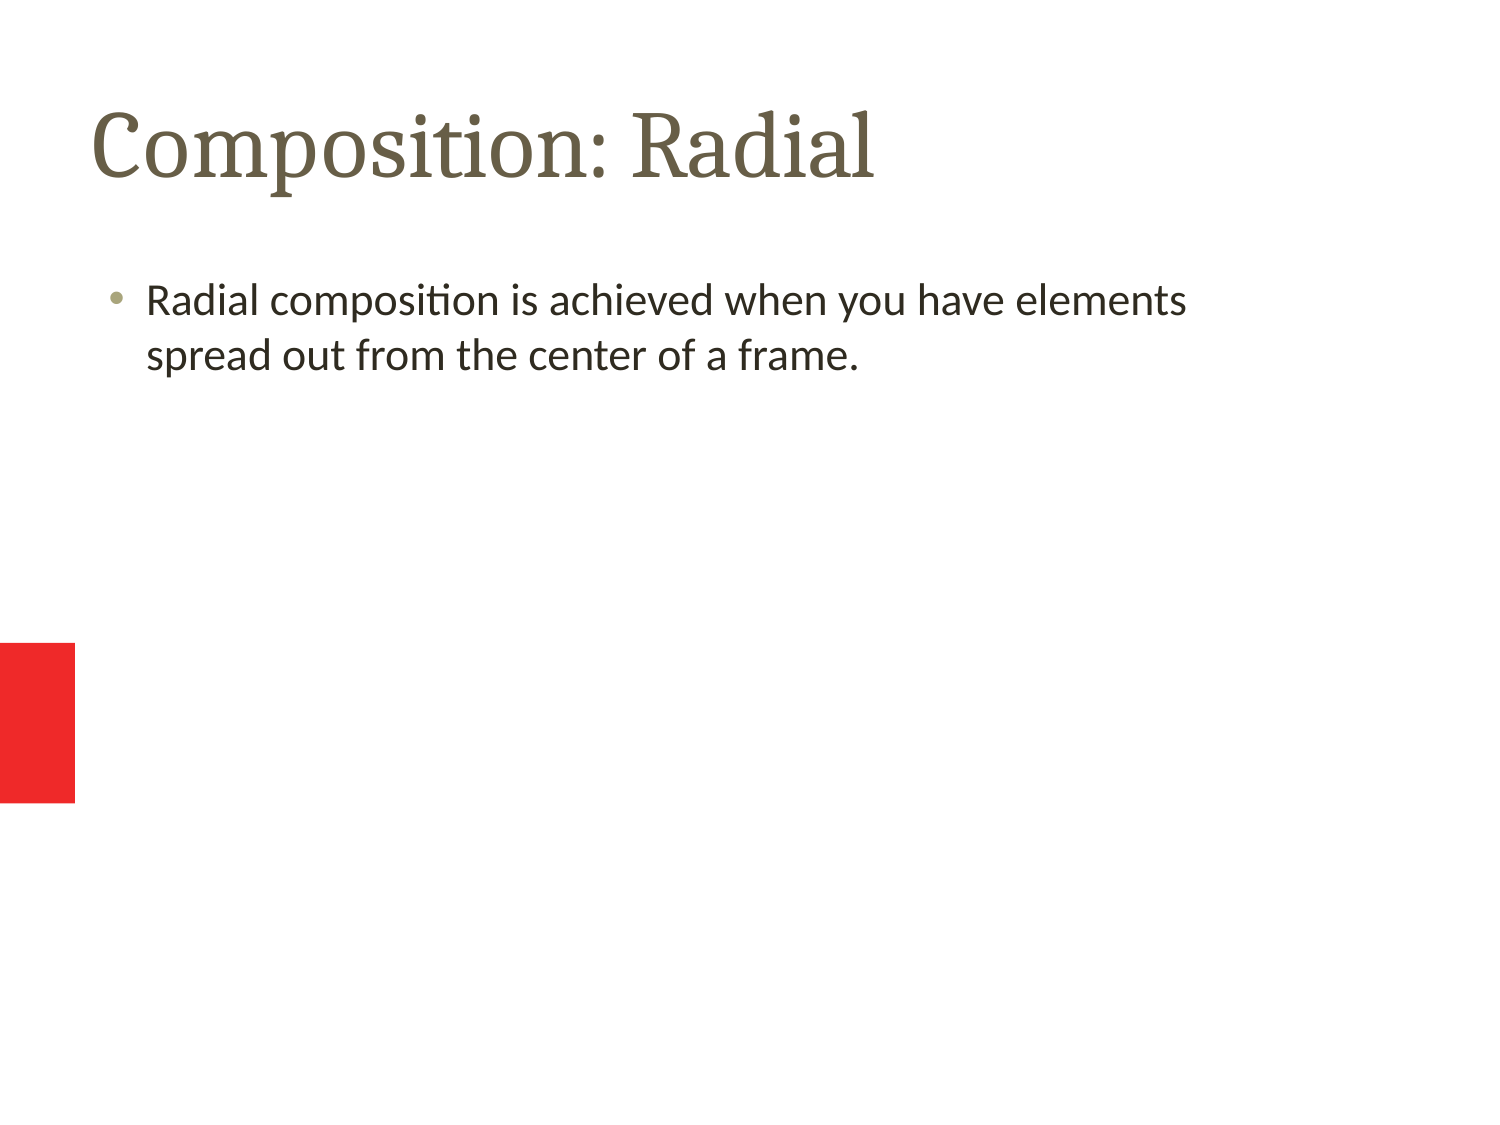

Composition: Radial
Radial composition is achieved when you have elements spread out from the center of a frame.